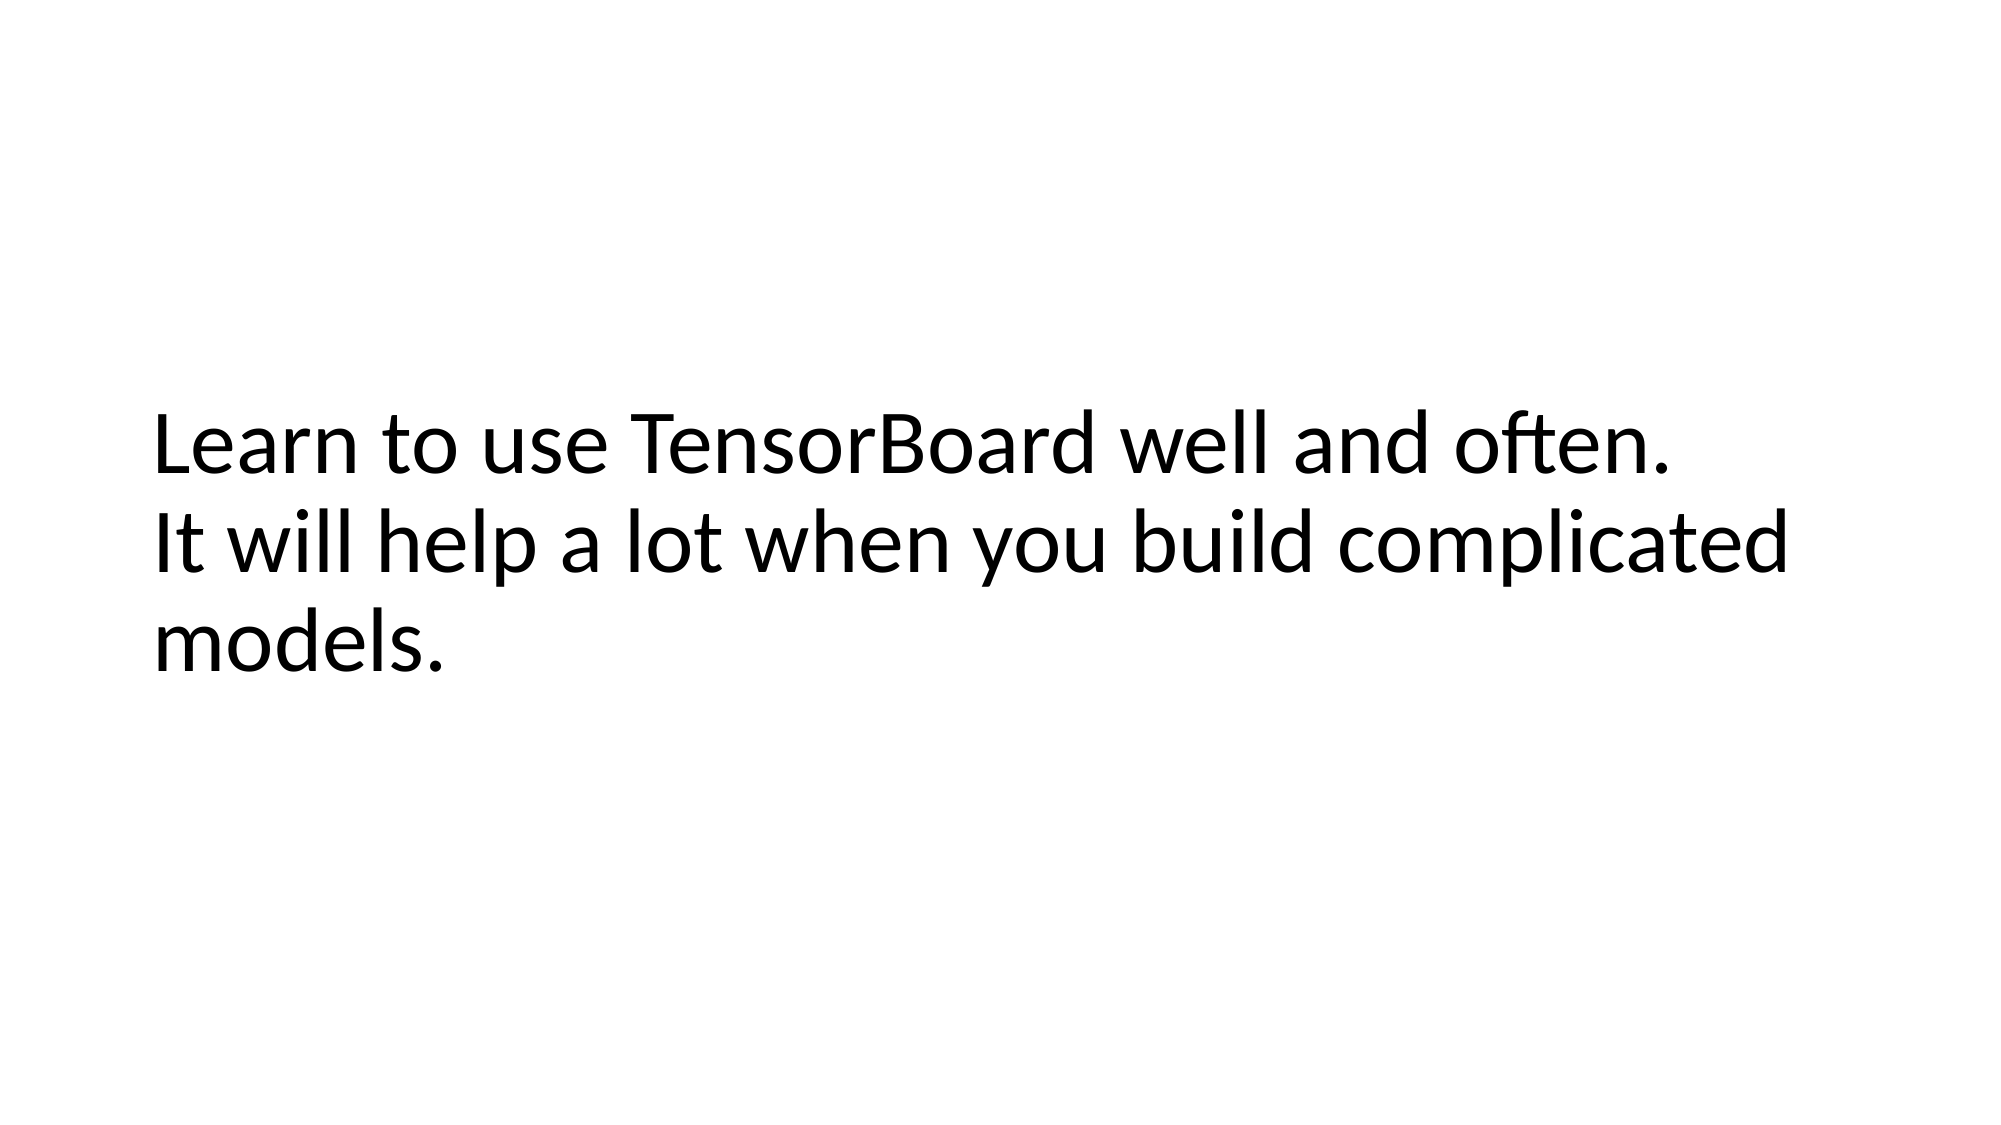

# Learn to use TensorBoard well and often. It will help a lot when you build complicated models.